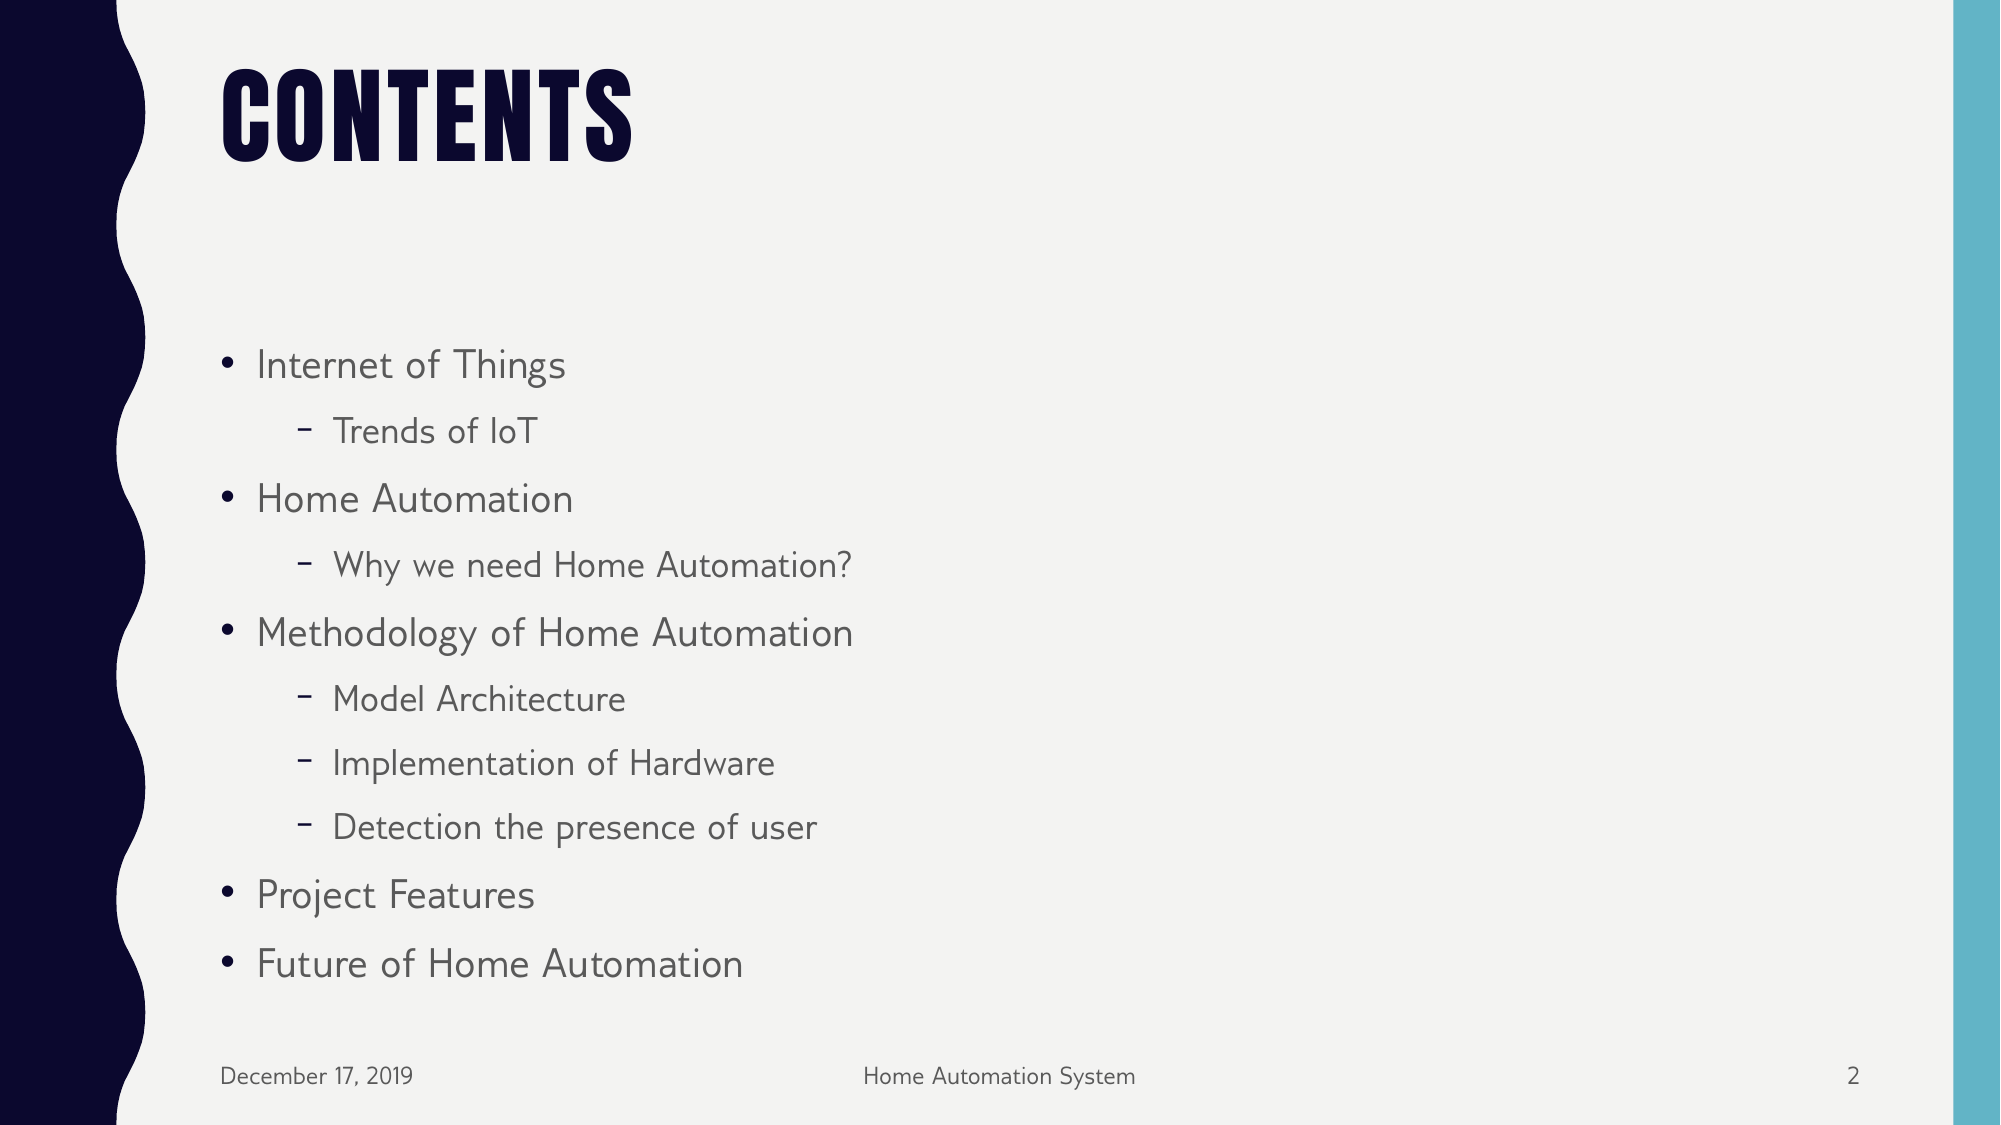

# Contents
Internet of Things
Trends of IoT
Home Automation
Why we need Home Automation?
Methodology of Home Automation
Model Architecture
Implementation of Hardware
Detection the presence of user
Project Features
Future of Home Automation

December 17, 2019
Home Automation System
2